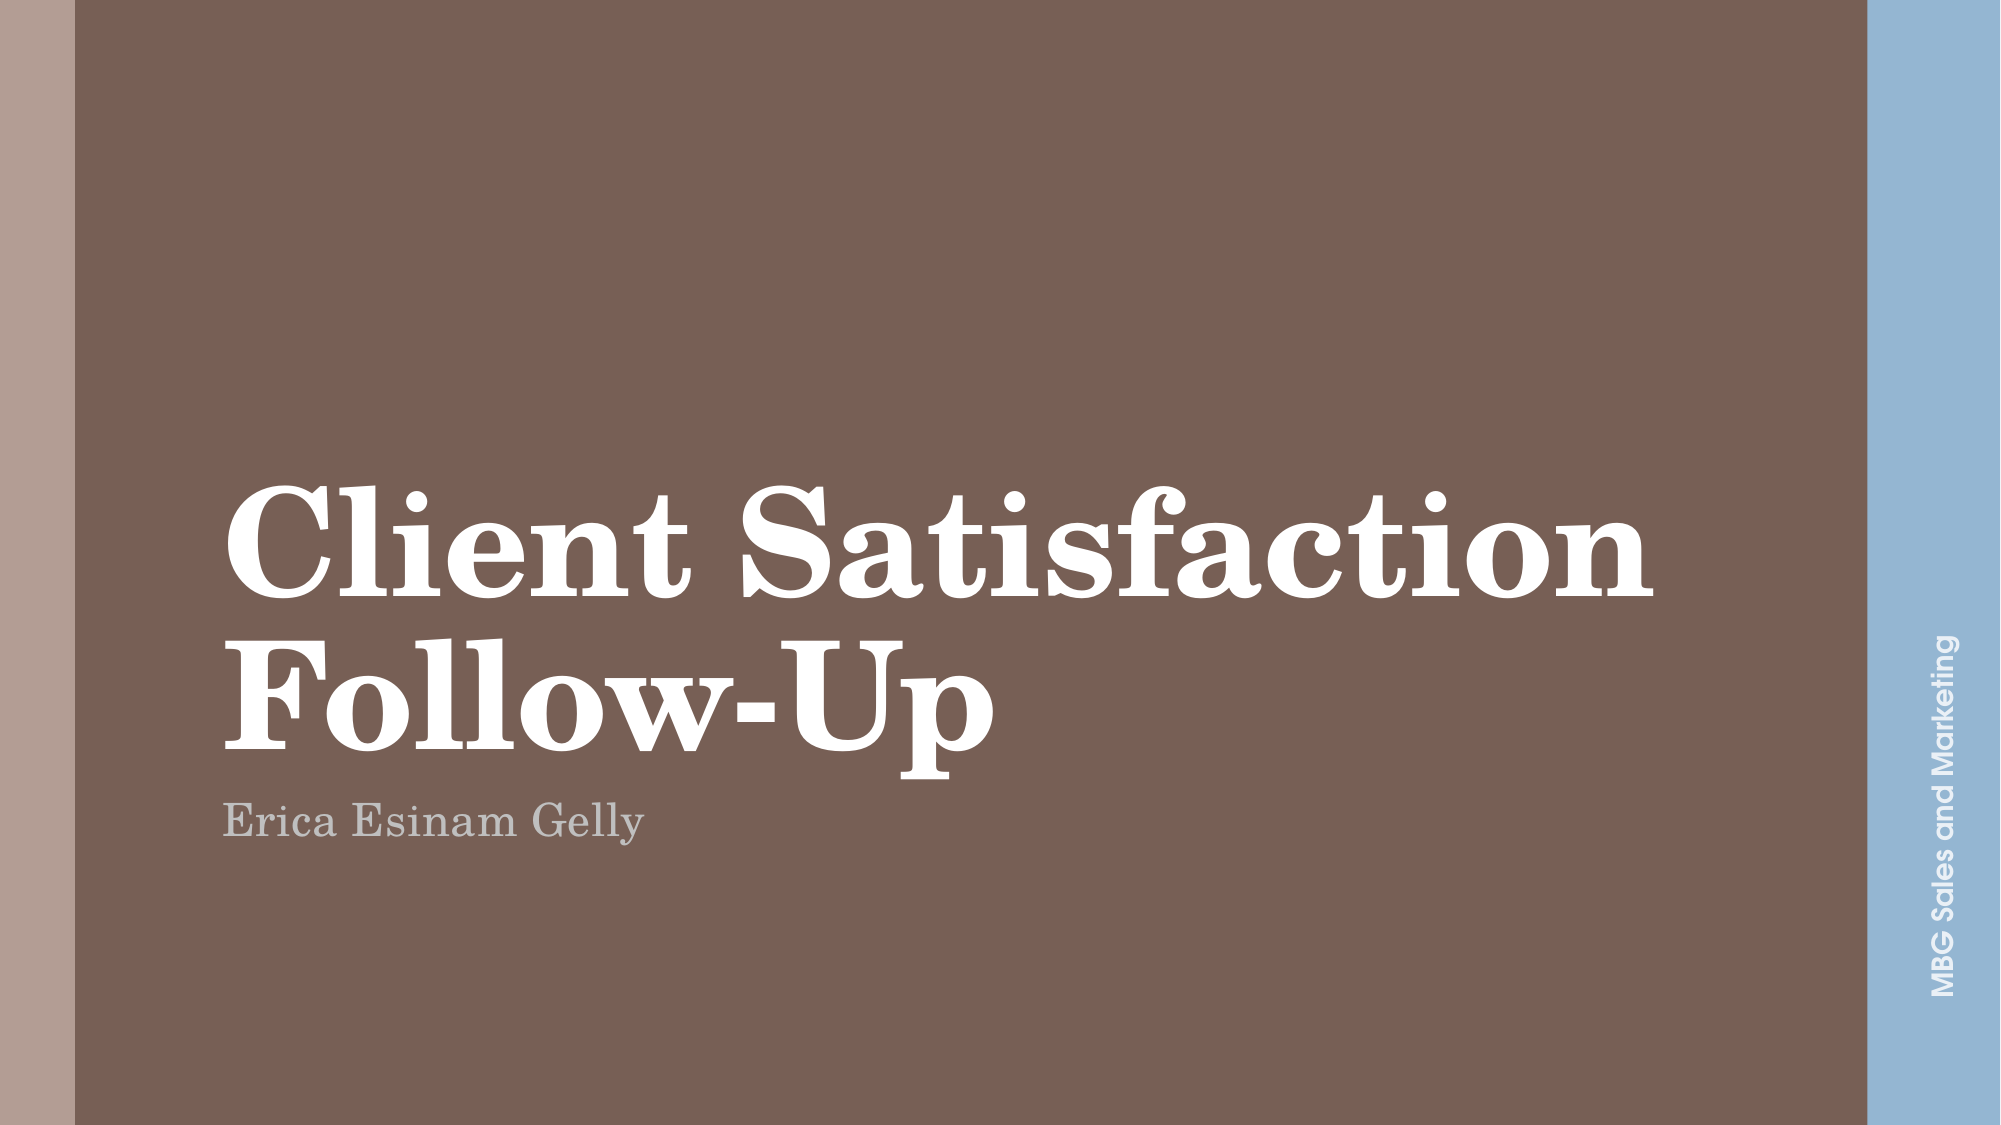

# Client Satisfaction Follow-Up
MBG Sales and Marketing
Erica Esinam Gelly